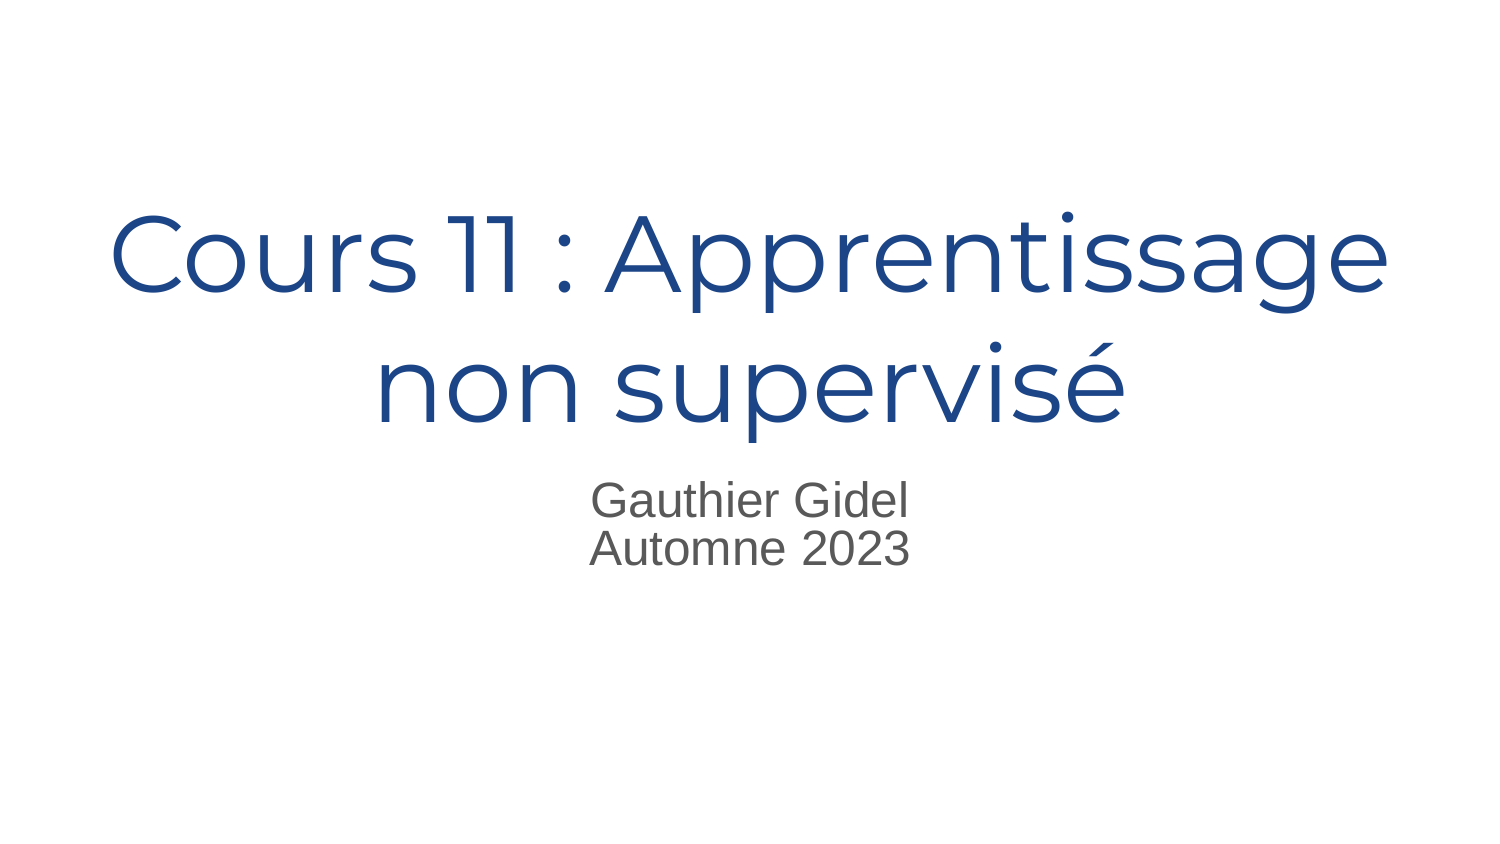

# Cours 11 : Apprentissage non supervisé
Gauthier Gidel
Automne 2023